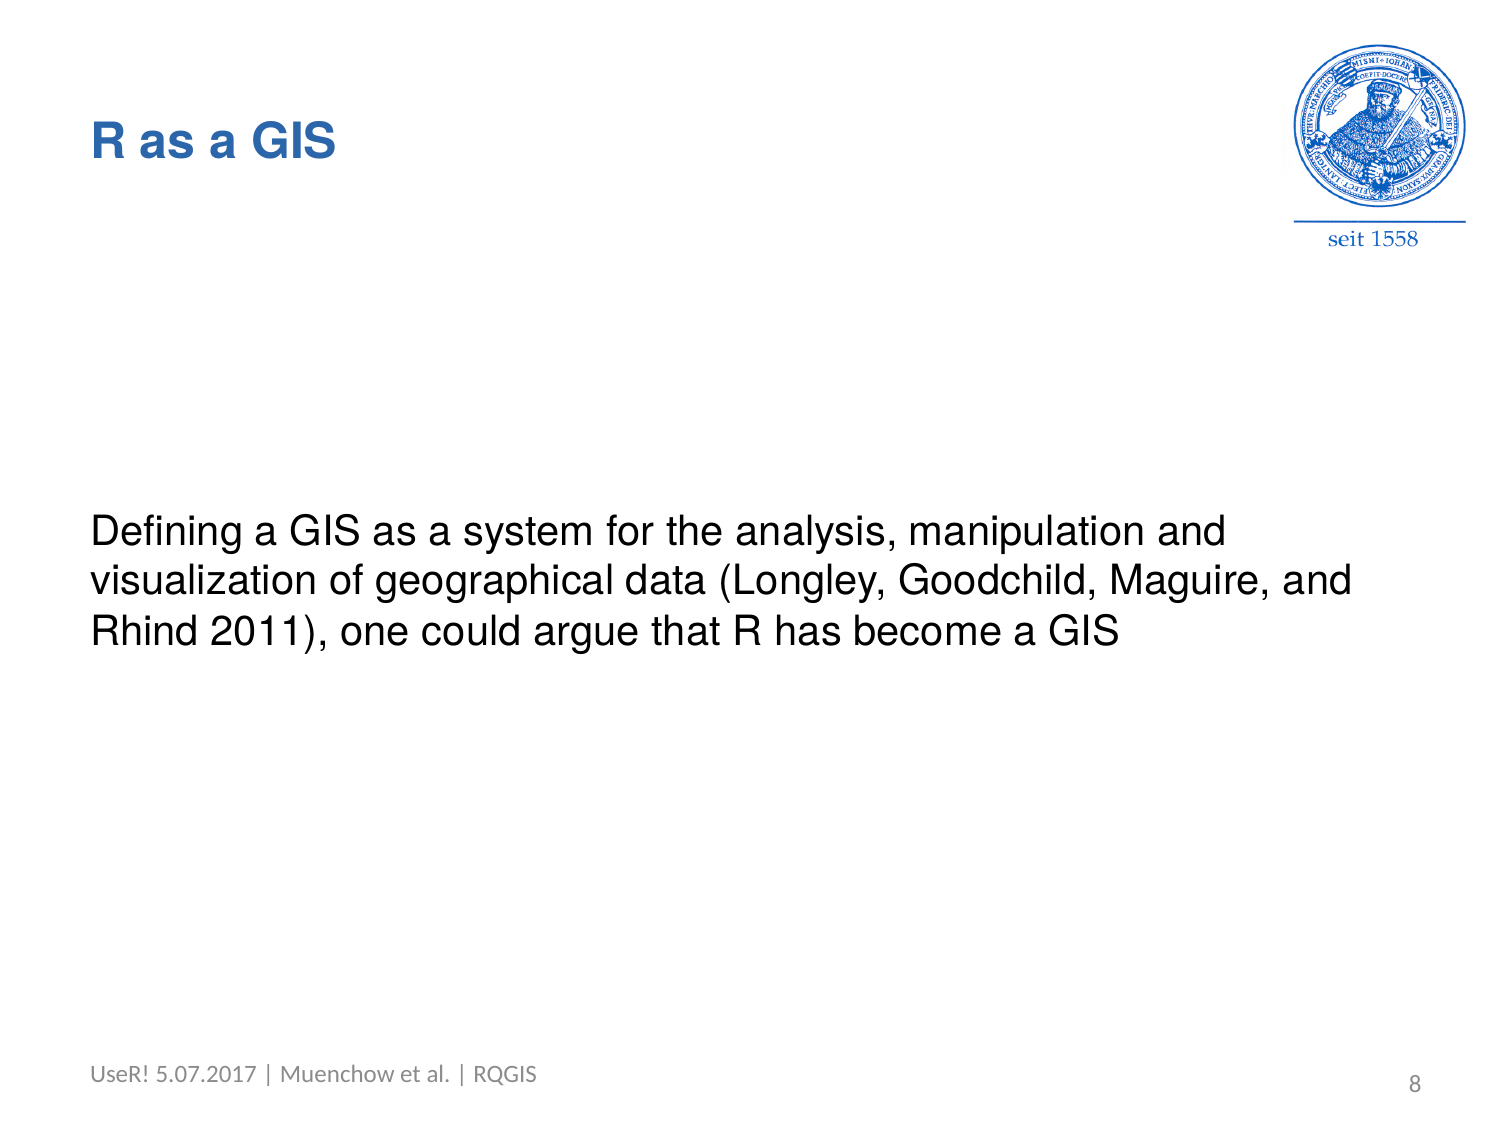

# R as a GIS

Defining a GIS as a system for the analysis, manipulation and visualization of geographical data (Longley, Goodchild, Maguire, and Rhind 2011), one could argue that R has become a GIS
UseR! 5.07.2017 | Muenchow et al. | RQGIS
8